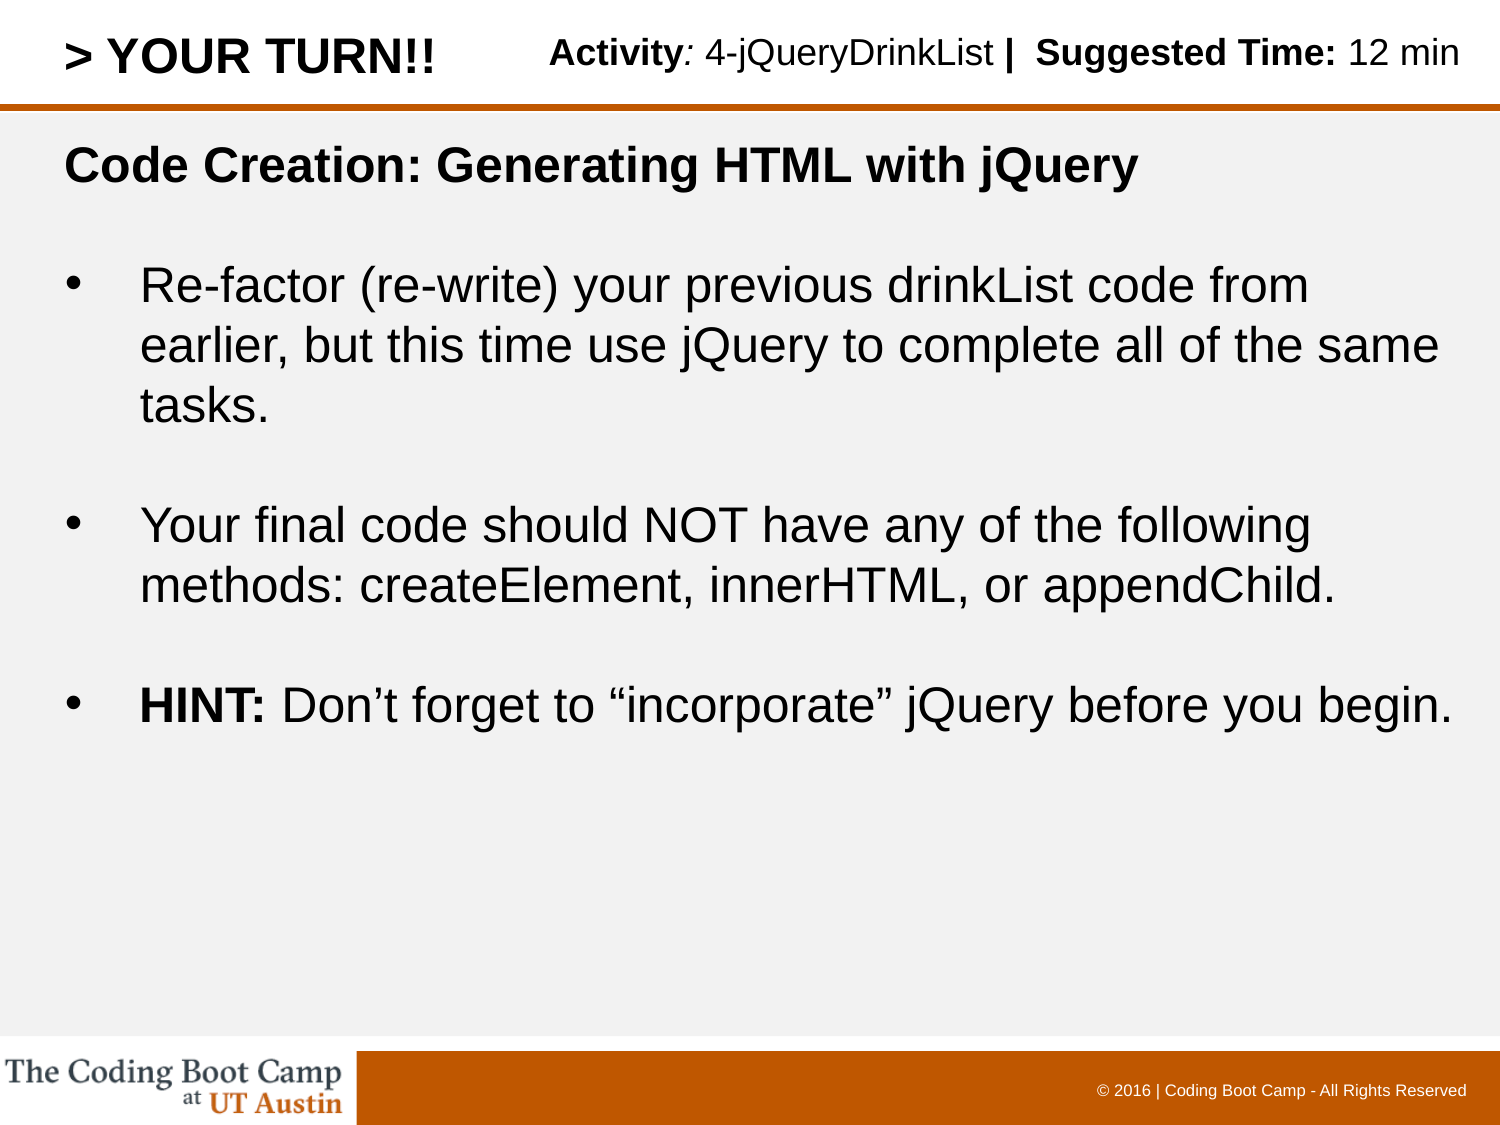

> YOUR TURN!!
Activity: 4-jQueryDrinkList |  Suggested Time: 12 min

Code Creation: Generating HTML with jQuery

Re-factor (re-write) your previous drinkList code from earlier, but this time use jQuery to complete all of the same tasks.

Your final code should NOT have any of the following methods: createElement, innerHTML, or appendChild.

HINT: Don’t forget to “incorporate” jQuery before you begin.